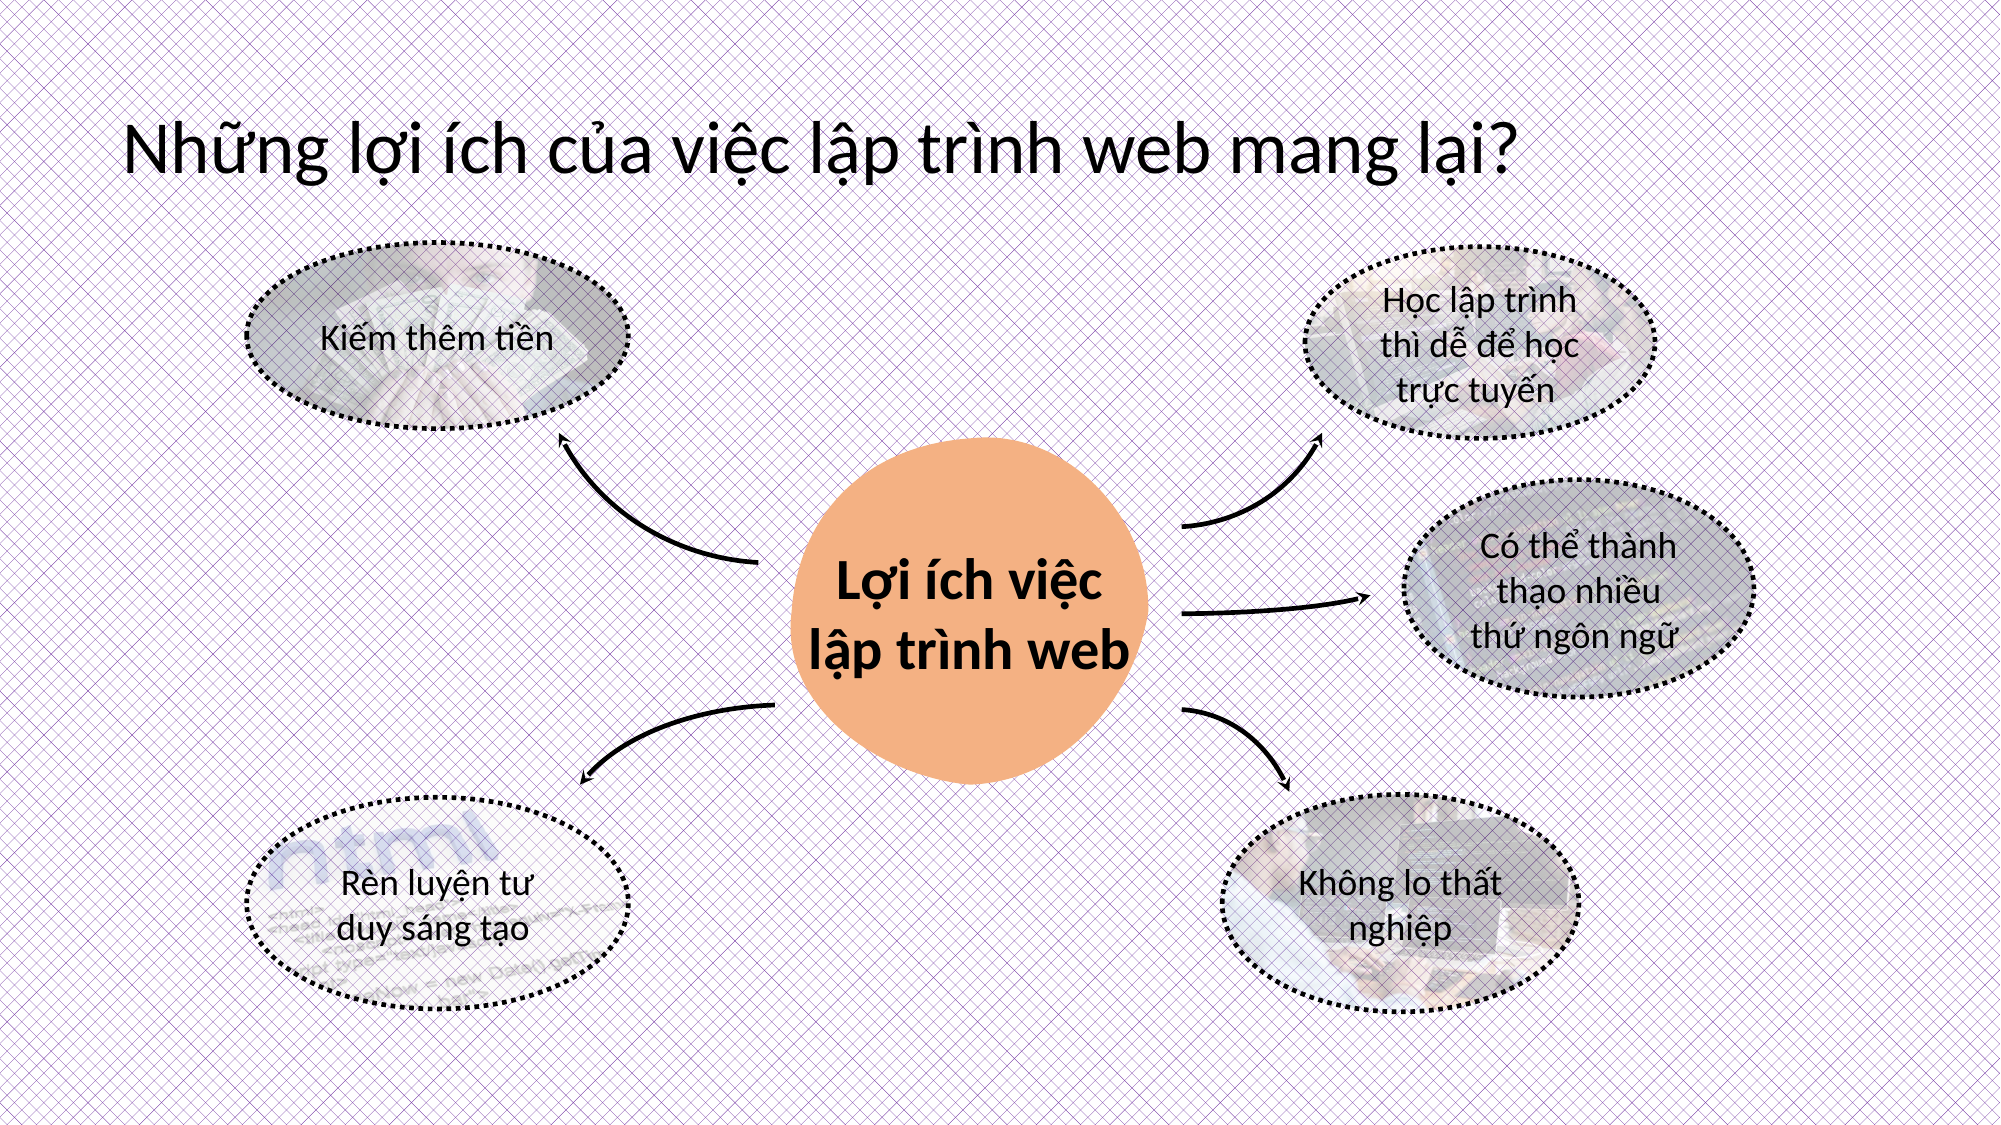

# Những lợi ích của việc lập trình web mang lại?
Kiếm thêm tiền
Học lập trình thì dễ để học trực tuyến

Lợi ích việc lập trình web
Có thể thành thạo nhiều thứ ngôn ngữ

Không lo thất nghiệp
Rèn luyện tư duy sáng tạo